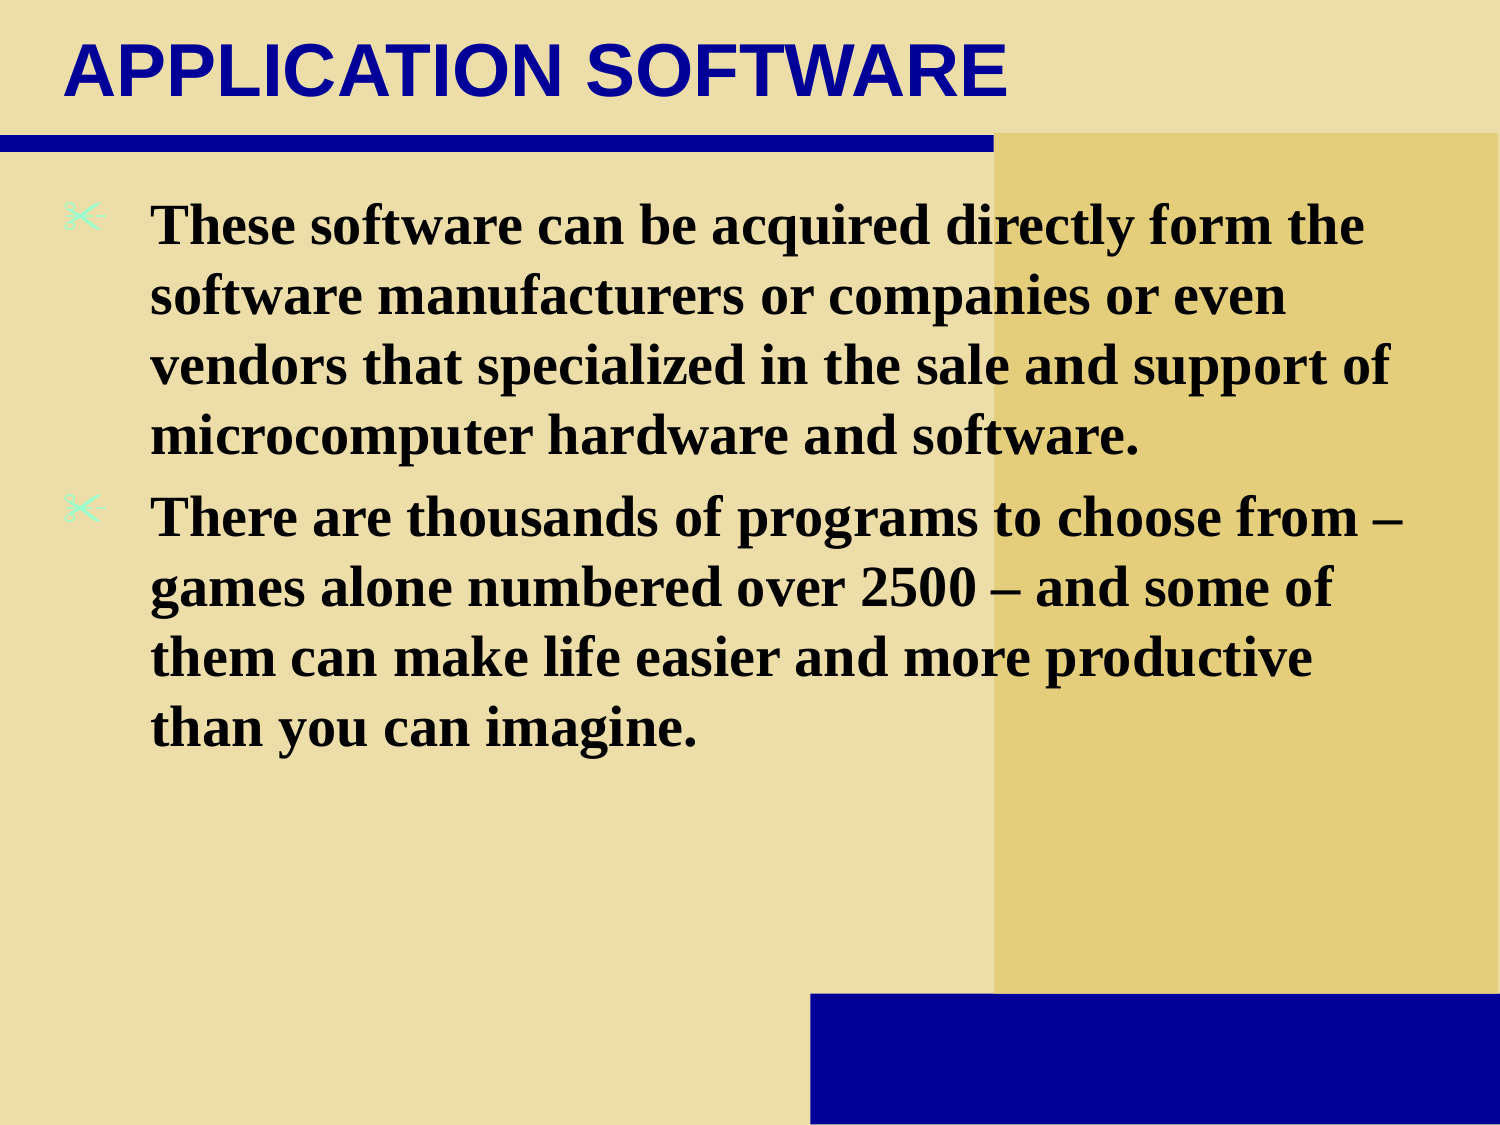

# APPLICATION SOFTWARE
These software can be acquired directly form the software manufacturers or companies or even vendors that specialized in the sale and support of microcomputer hardware and software.
There are thousands of programs to choose from – games alone numbered over 2500 – and some of them can make life easier and more productive than you can imagine.